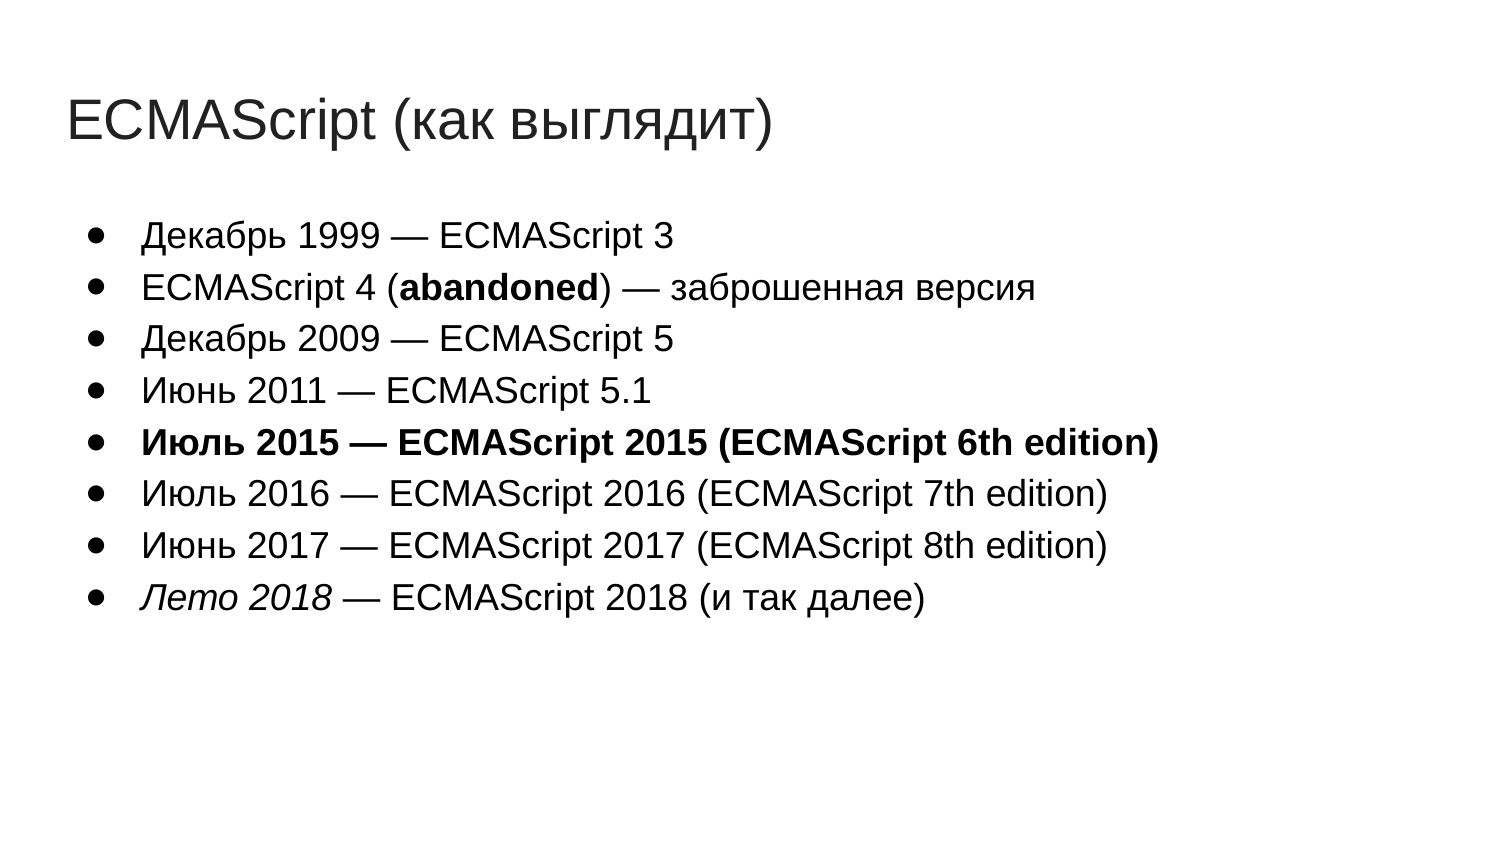

# ECMAScript (как выглядит)
Декабрь 1999 — ECMAScript 3
ECMAScript 4 (abandoned) — заброшенная версия
Декабрь 2009 — ECMAScript 5
Июнь 2011 — ECMAScript 5.1
Июль 2015 — ECMAScript 2015 (ECMAScript 6th edition)
Июль 2016 — ECMAScript 2016 (ECMAScript 7th edition)
Июнь 2017 — ECMAScript 2017 (ECMAScript 8th edition)
Лето 2018 — ECMAScript 2018 (и так далее)